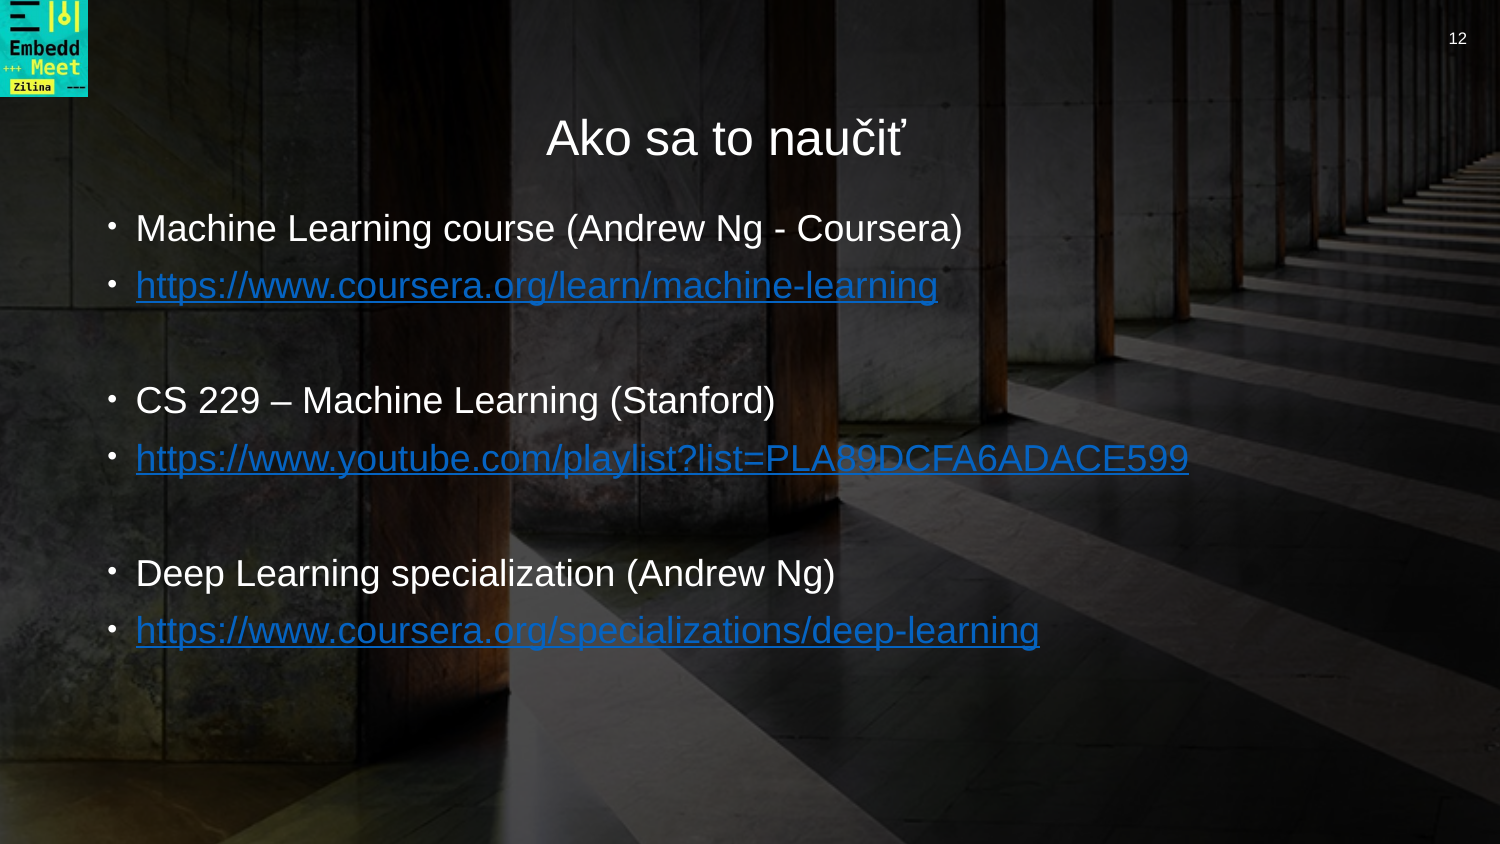

# Ako sa to naučiť
Machine Learning course (Andrew Ng - Coursera)
https://www.coursera.org/learn/machine-learning

CS 229 – Machine Learning (Stanford)
https://www.youtube.com/playlist?list=PLA89DCFA6ADACE599

Deep Learning specialization (Andrew Ng)
https://www.coursera.org/specializations/deep-learning